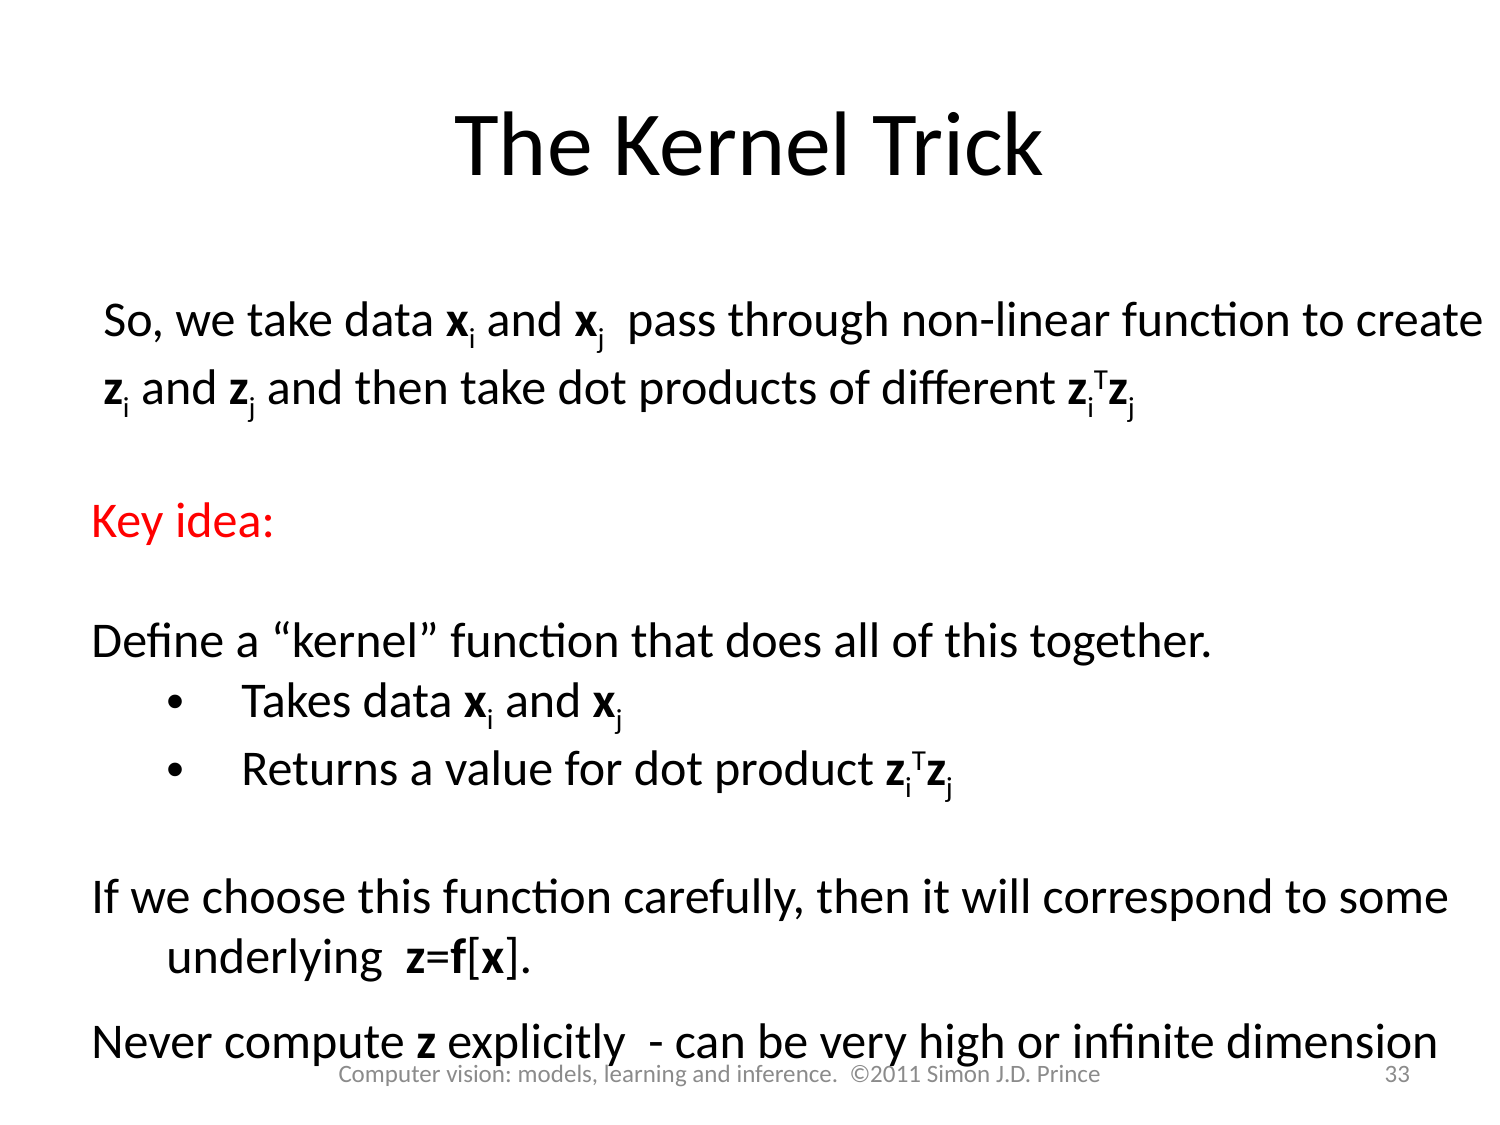

# The Kernel Trick
So, we take data xi and xj  pass through non-linear function to create zi and zj and then take dot products of different ziTzj
Key idea:

Define a “kernel” function that does all of this together.
Takes data xi and xj
Returns a value for dot product ziTzj

If we choose this function carefully, then it will correspond to some underlying  z=f[x].

Never compute z explicitly  - can be very high or infinite dimension
Computer vision: models, learning and inference.  ©2011 Simon J.D. Prince
33